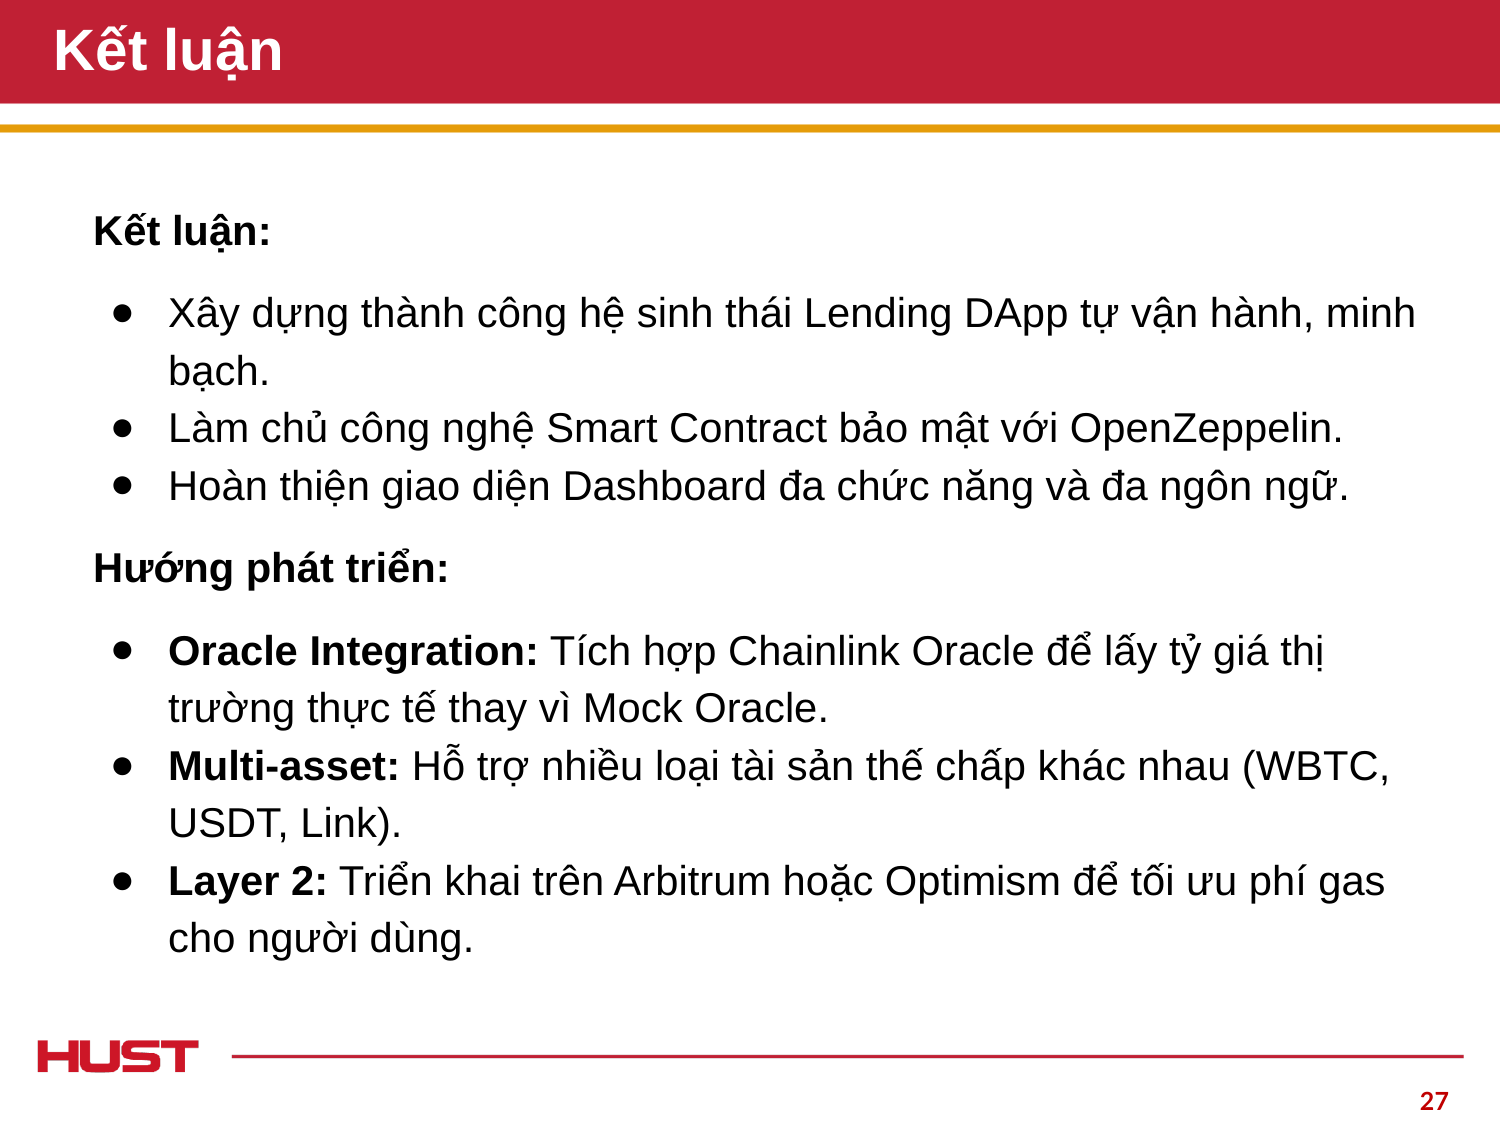

# Kết luận
Kết luận:
Xây dựng thành công hệ sinh thái Lending DApp tự vận hành, minh bạch.
Làm chủ công nghệ Smart Contract bảo mật với OpenZeppelin.
Hoàn thiện giao diện Dashboard đa chức năng và đa ngôn ngữ.
Hướng phát triển:
Oracle Integration: Tích hợp Chainlink Oracle để lấy tỷ giá thị trường thực tế thay vì Mock Oracle.
Multi-asset: Hỗ trợ nhiều loại tài sản thế chấp khác nhau (WBTC, USDT, Link).
Layer 2: Triển khai trên Arbitrum hoặc Optimism để tối ưu phí gas cho người dùng.
27